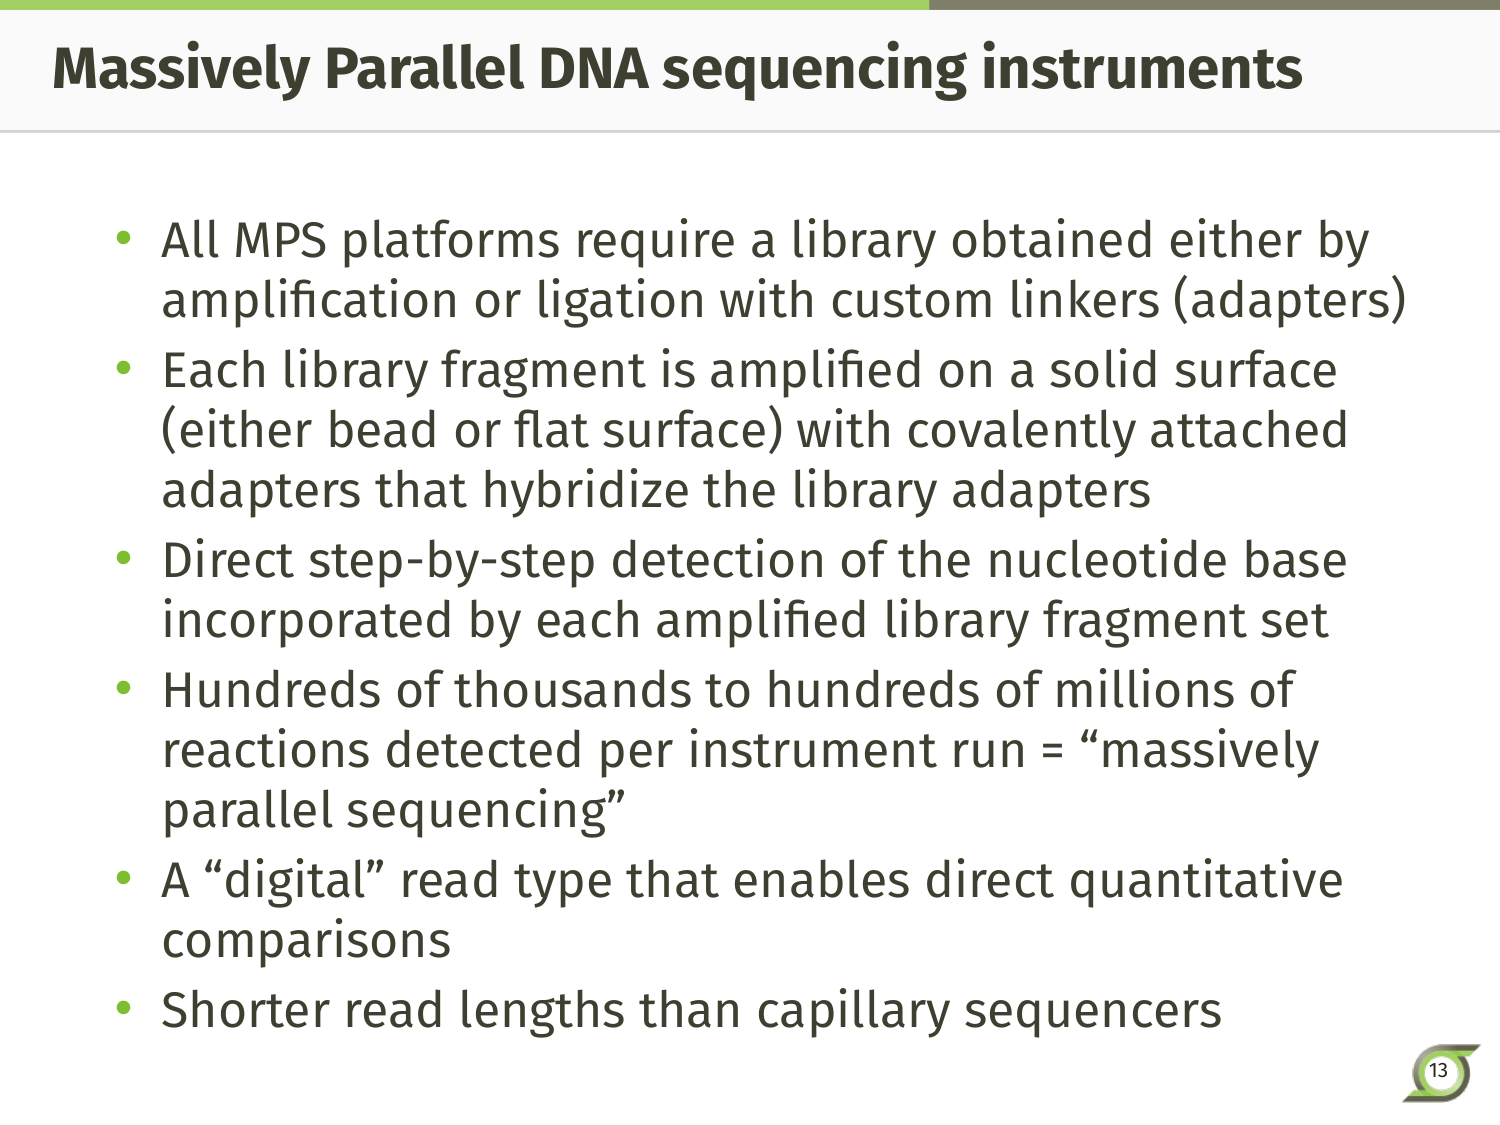

# Massively Parallel DNA sequencing instruments
All MPS platforms require a library obtained either by amplification or ligation with custom linkers (adapters)
Each library fragment is amplified on a solid surface (either bead or flat surface) with covalently attached adapters that hybridize the library adapters
Direct step-by-step detection of the nucleotide base incorporated by each amplified library fragment set
Hundreds of thousands to hundreds of millions of reactions detected per instrument run = “massively parallel sequencing”
A “digital” read type that enables direct quantitative comparisons
Shorter read lengths than capillary sequencers